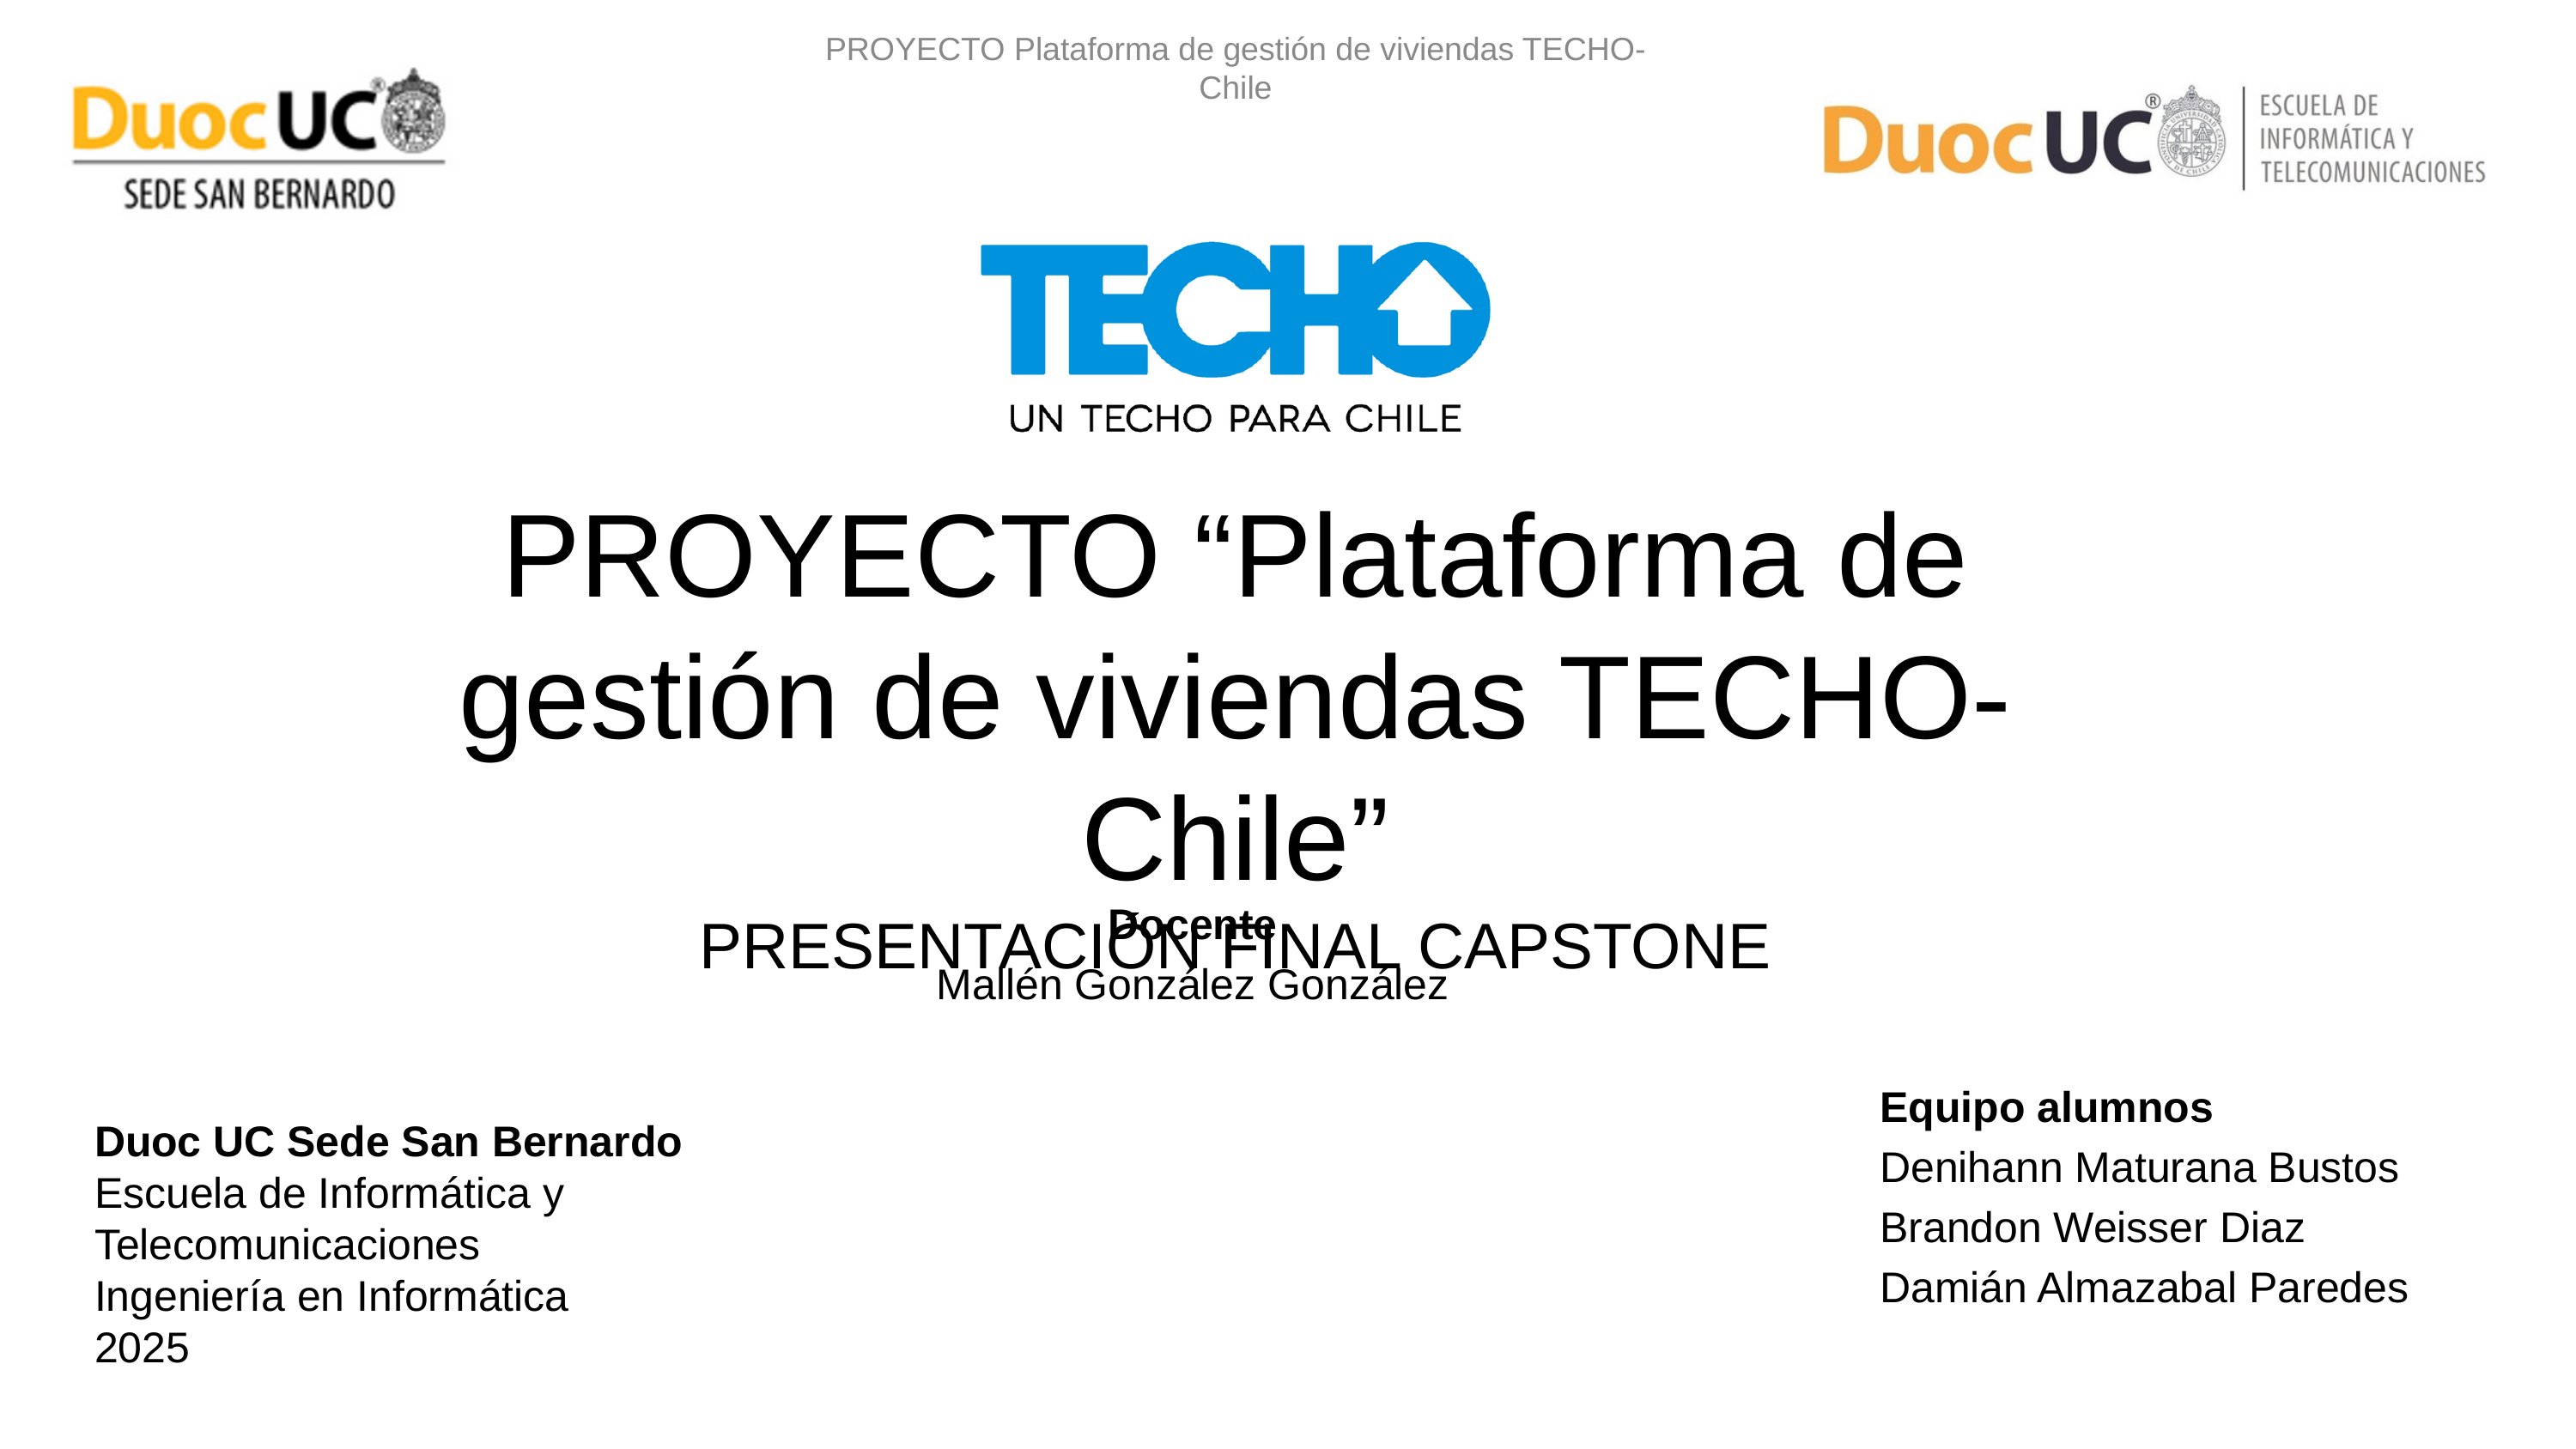

PROYECTO Plataforma de gestión de viviendas TECHO- Chile

PROYECTO “Plataforma de gestión de viviendas TECHO- Chile”
PRESENTACIÓN FINAL CAPSTONE
Docente
Mallén González González
Equipo alumnos
Denihann Maturana Bustos
Brandon Weisser Diaz
Damián Almazabal Paredes
Duoc UC Sede San Bernardo
Escuela de Informática y Telecomunicaciones
Ingeniería en Informática
2025